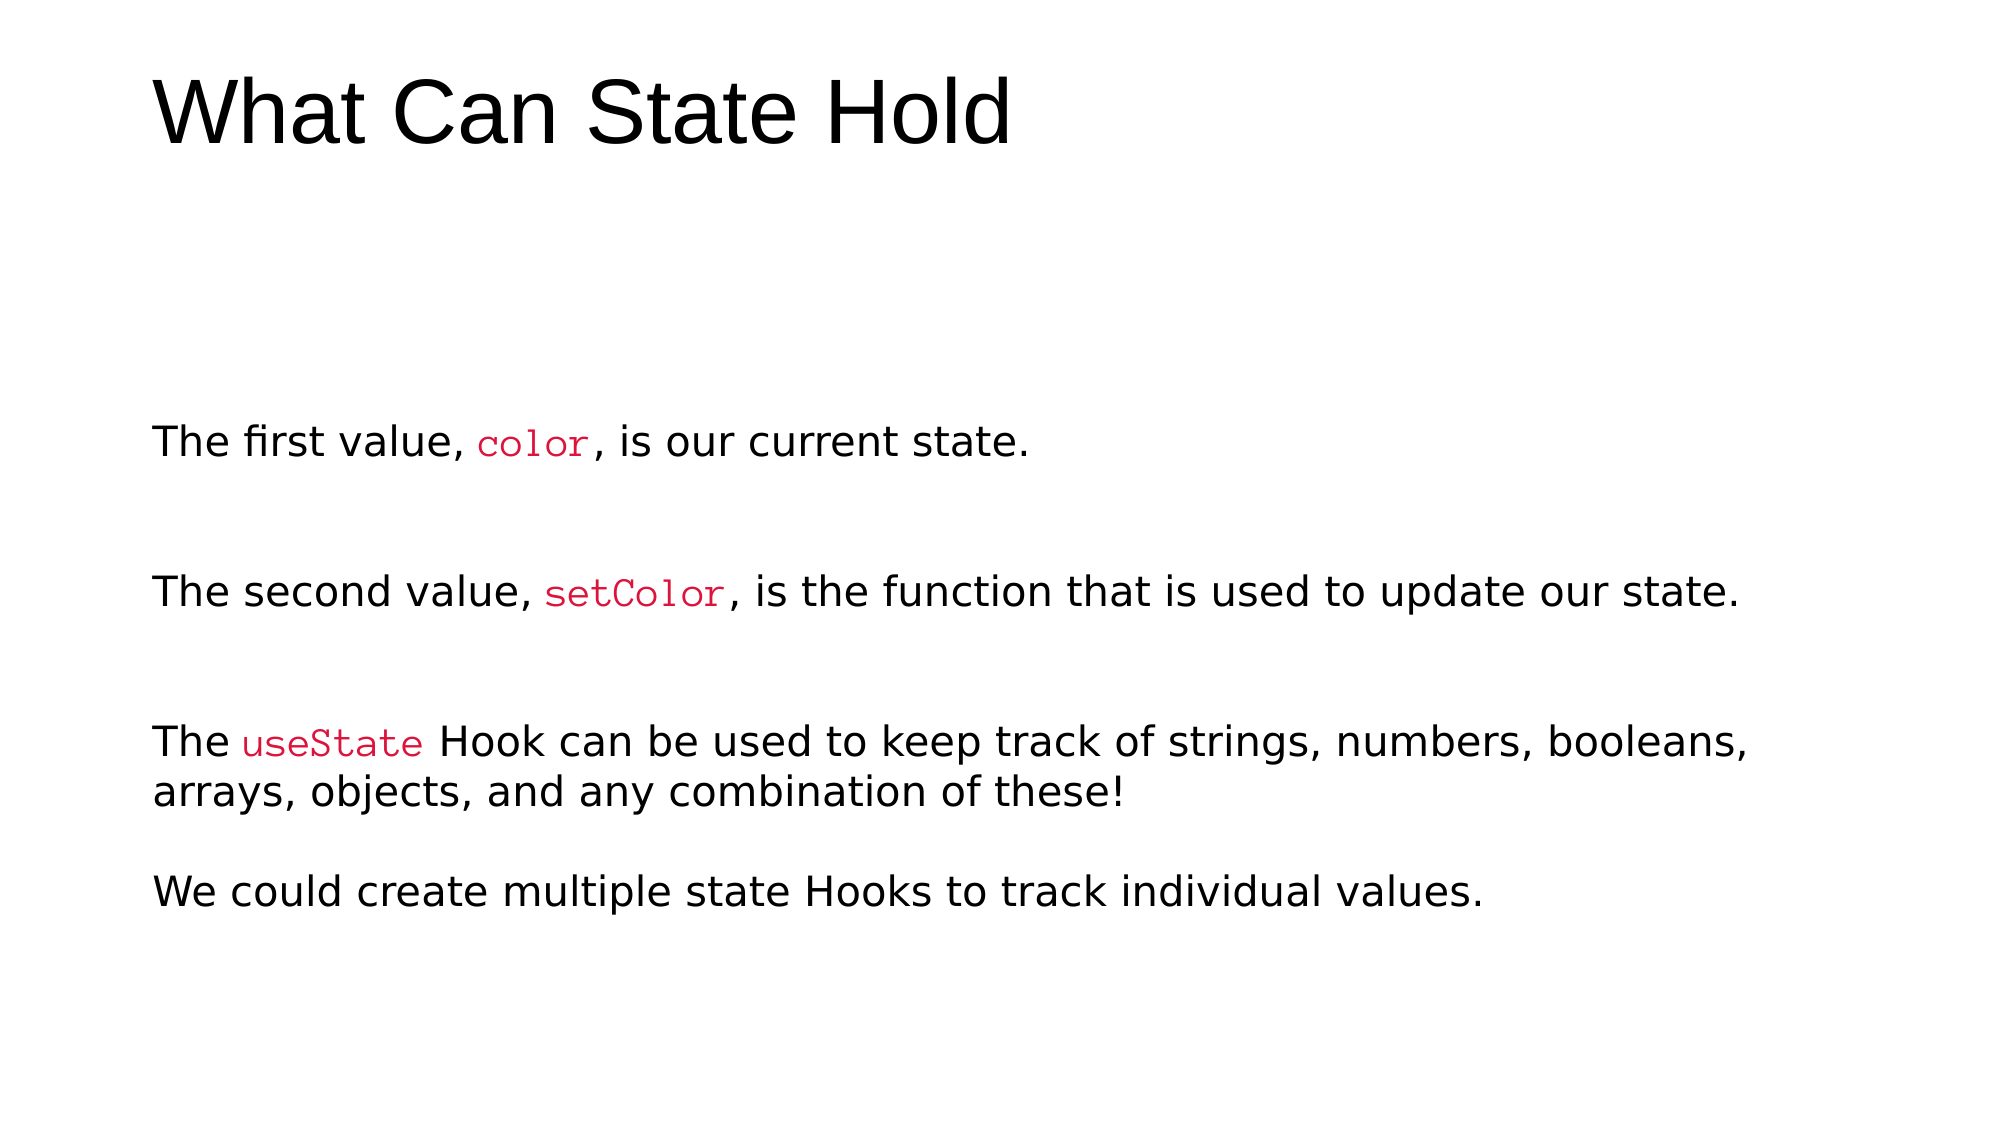

# What Can State Hold
The first value, color, is our current state.

The second value, setColor, is the function that is used to update our state.
The useState Hook can be used to keep track of strings, numbers, booleans, arrays, objects, and any combination of these!

We could create multiple state Hooks to track individual values.